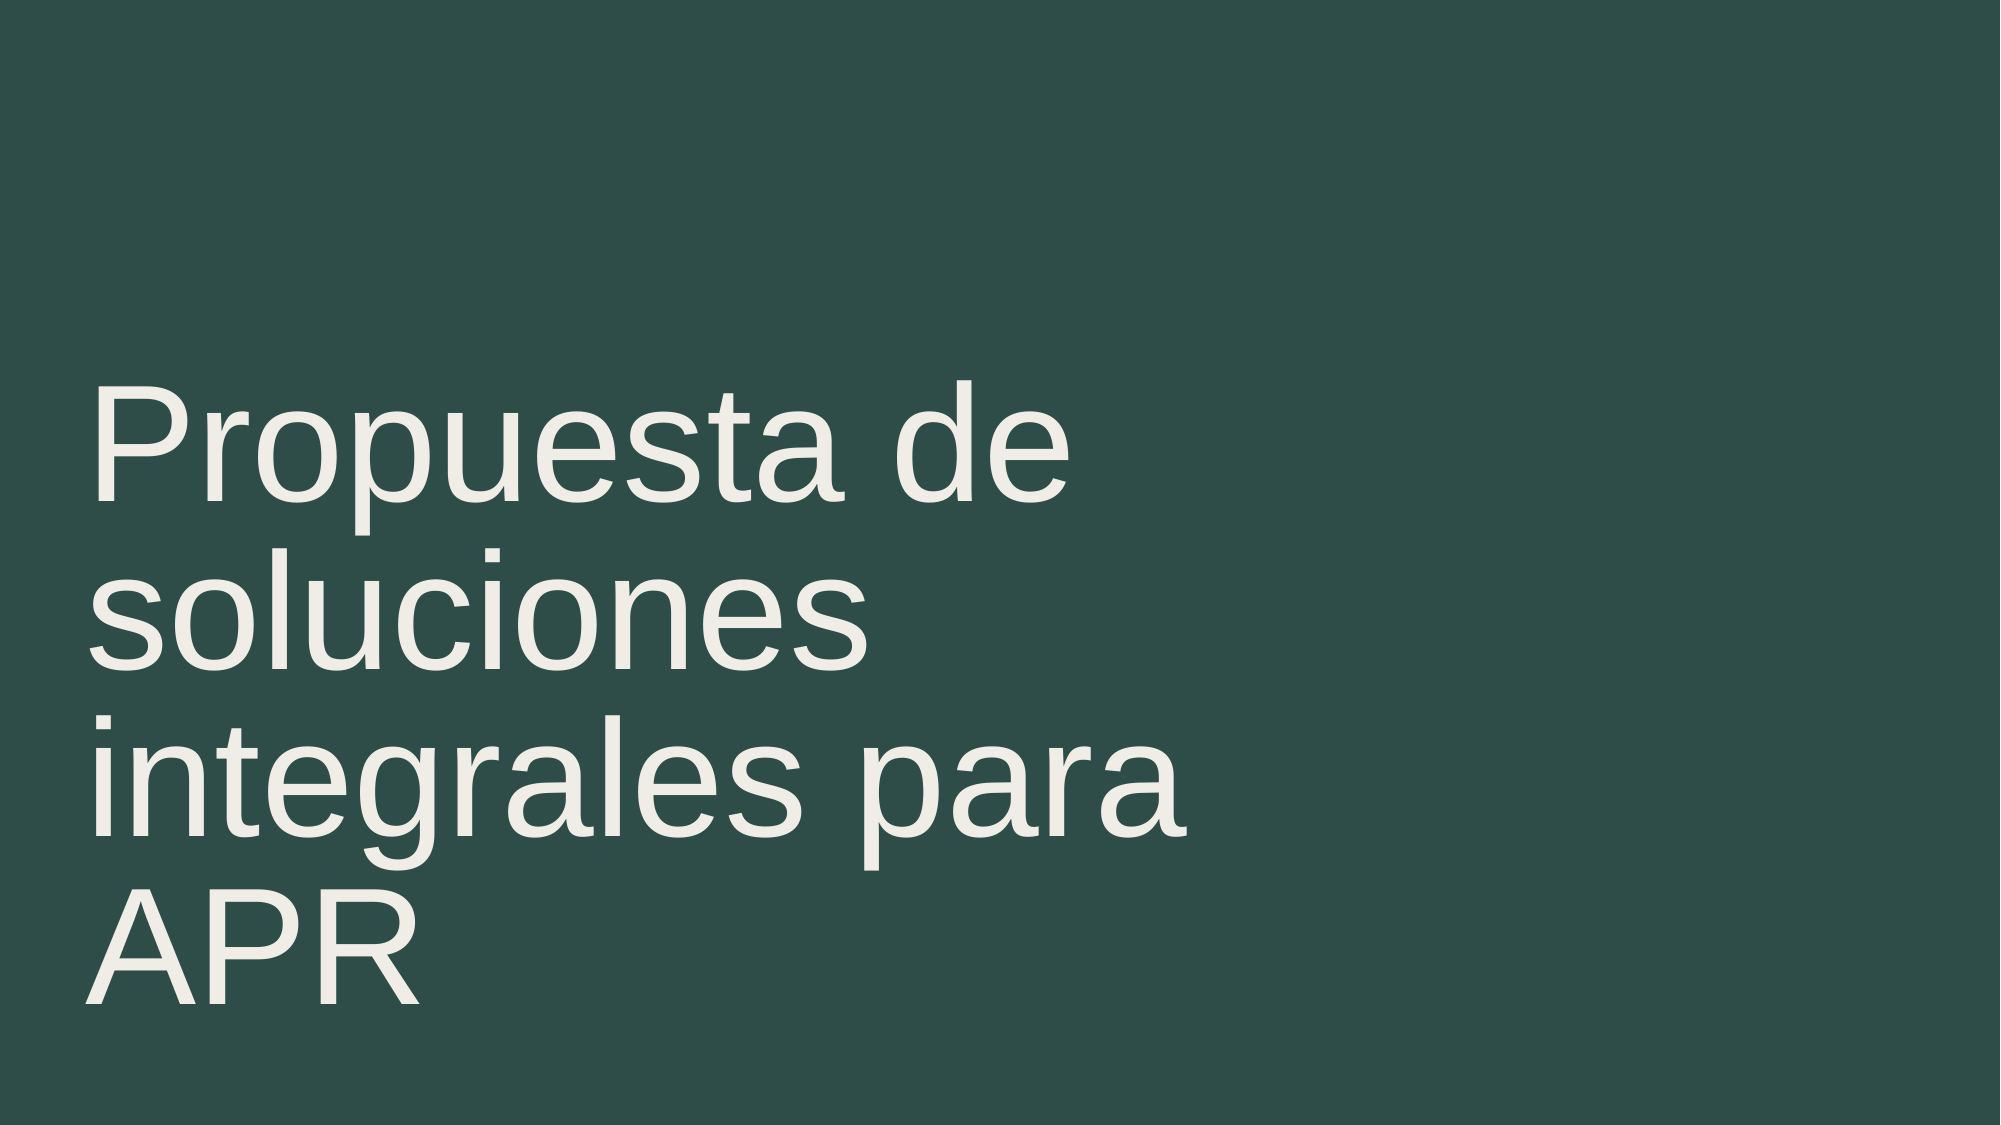

# Propuesta de soluciones integrales para APR